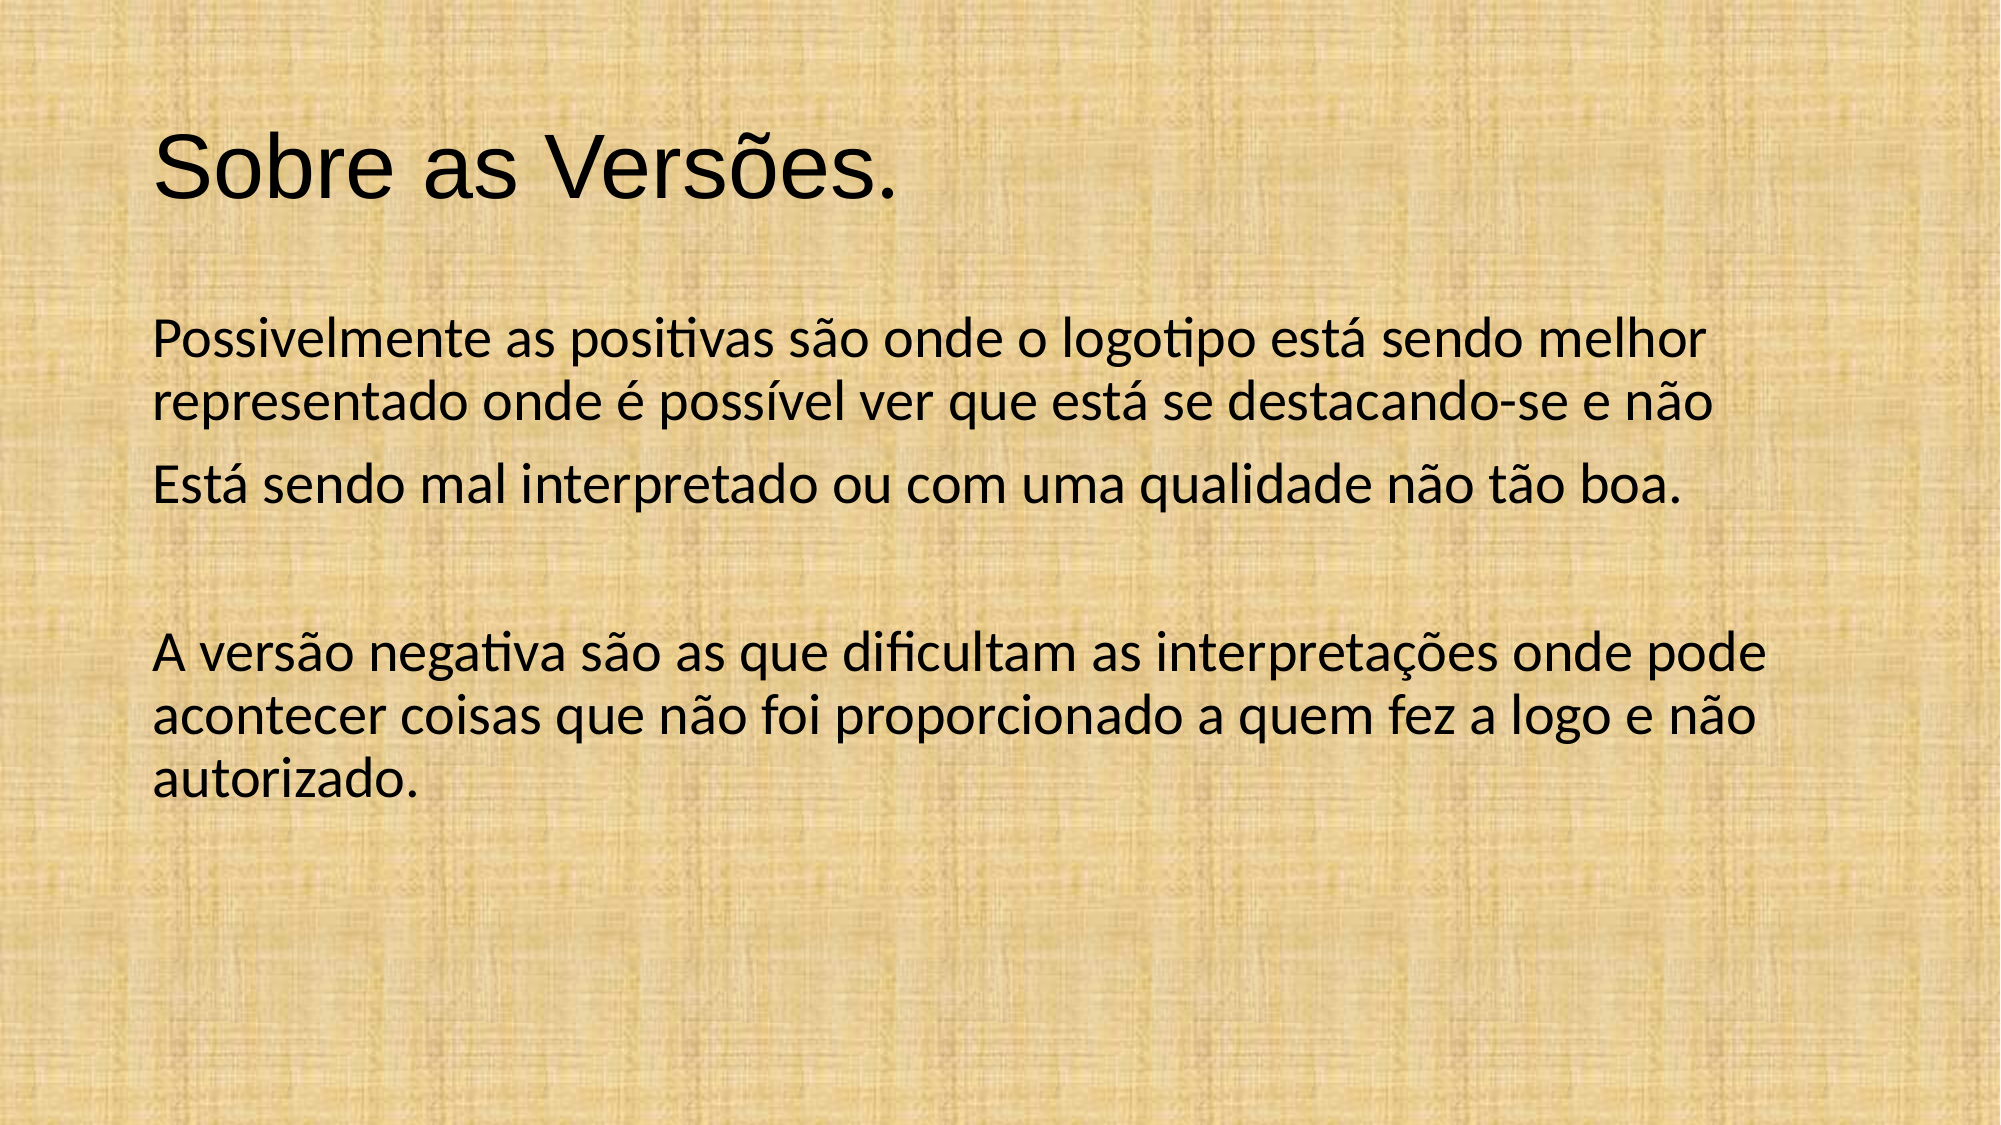

# Sobre as Versões.
Possivelmente as positivas são onde o logotipo está sendo melhor representado onde é possível ver que está se destacando-se e não
Está sendo mal interpretado ou com uma qualidade não tão boa.

A versão negativa são as que dificultam as interpretações onde pode acontecer coisas que não foi proporcionado a quem fez a logo e não autorizado.